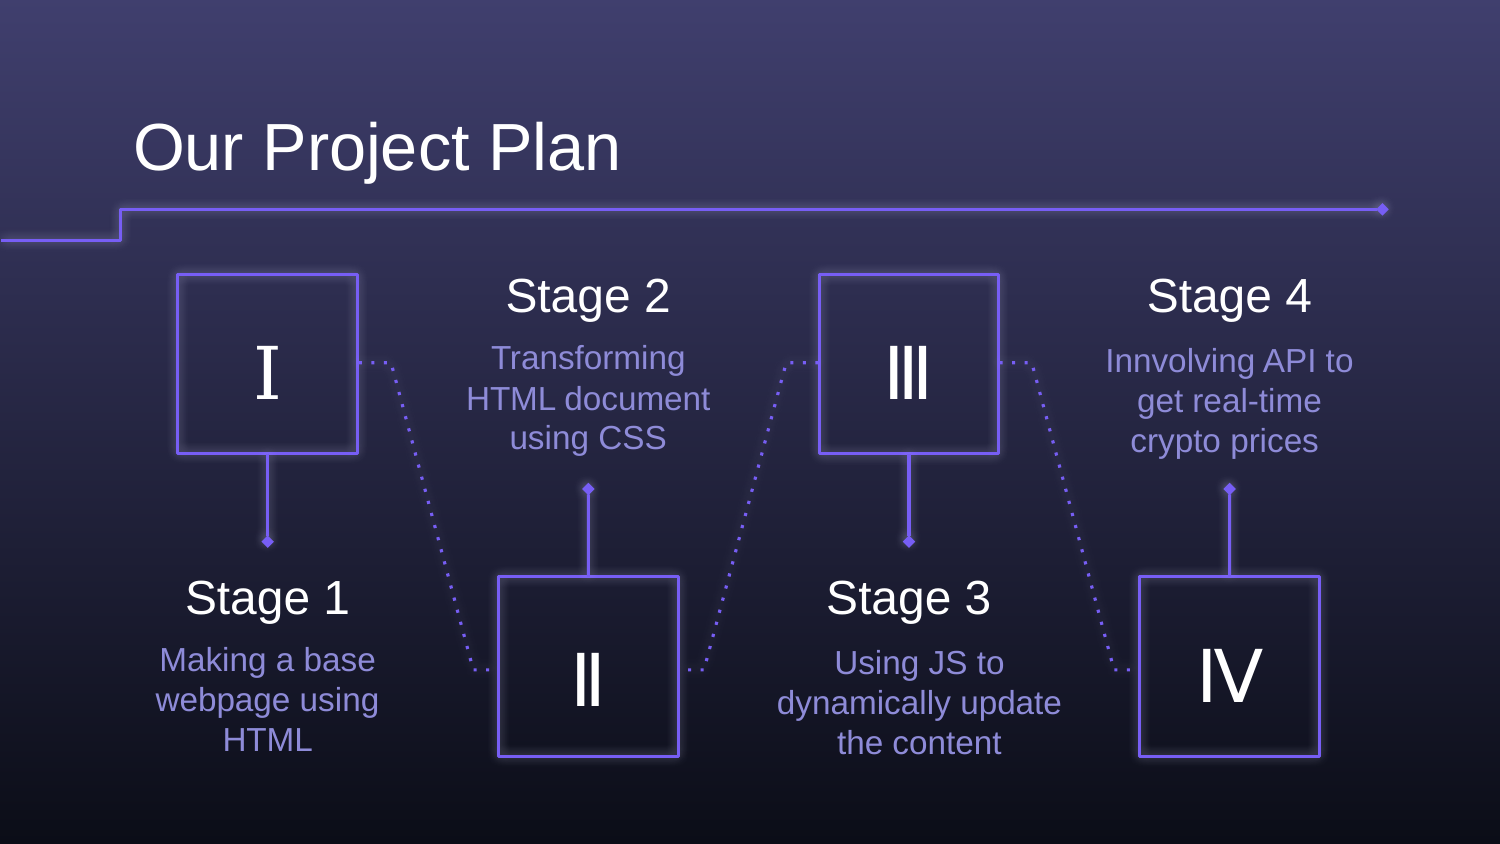

# Our Project Plan
Stage 2
Stage 4

Ⅰ
Ⅲ
Transforming HTML document using CSS
Innvolving API to get real-time crypto prices

Stage 1
Stage 3

Ⅳ
Ⅱ
Making a base webpage using HTML
Using JS to dynamically update the content